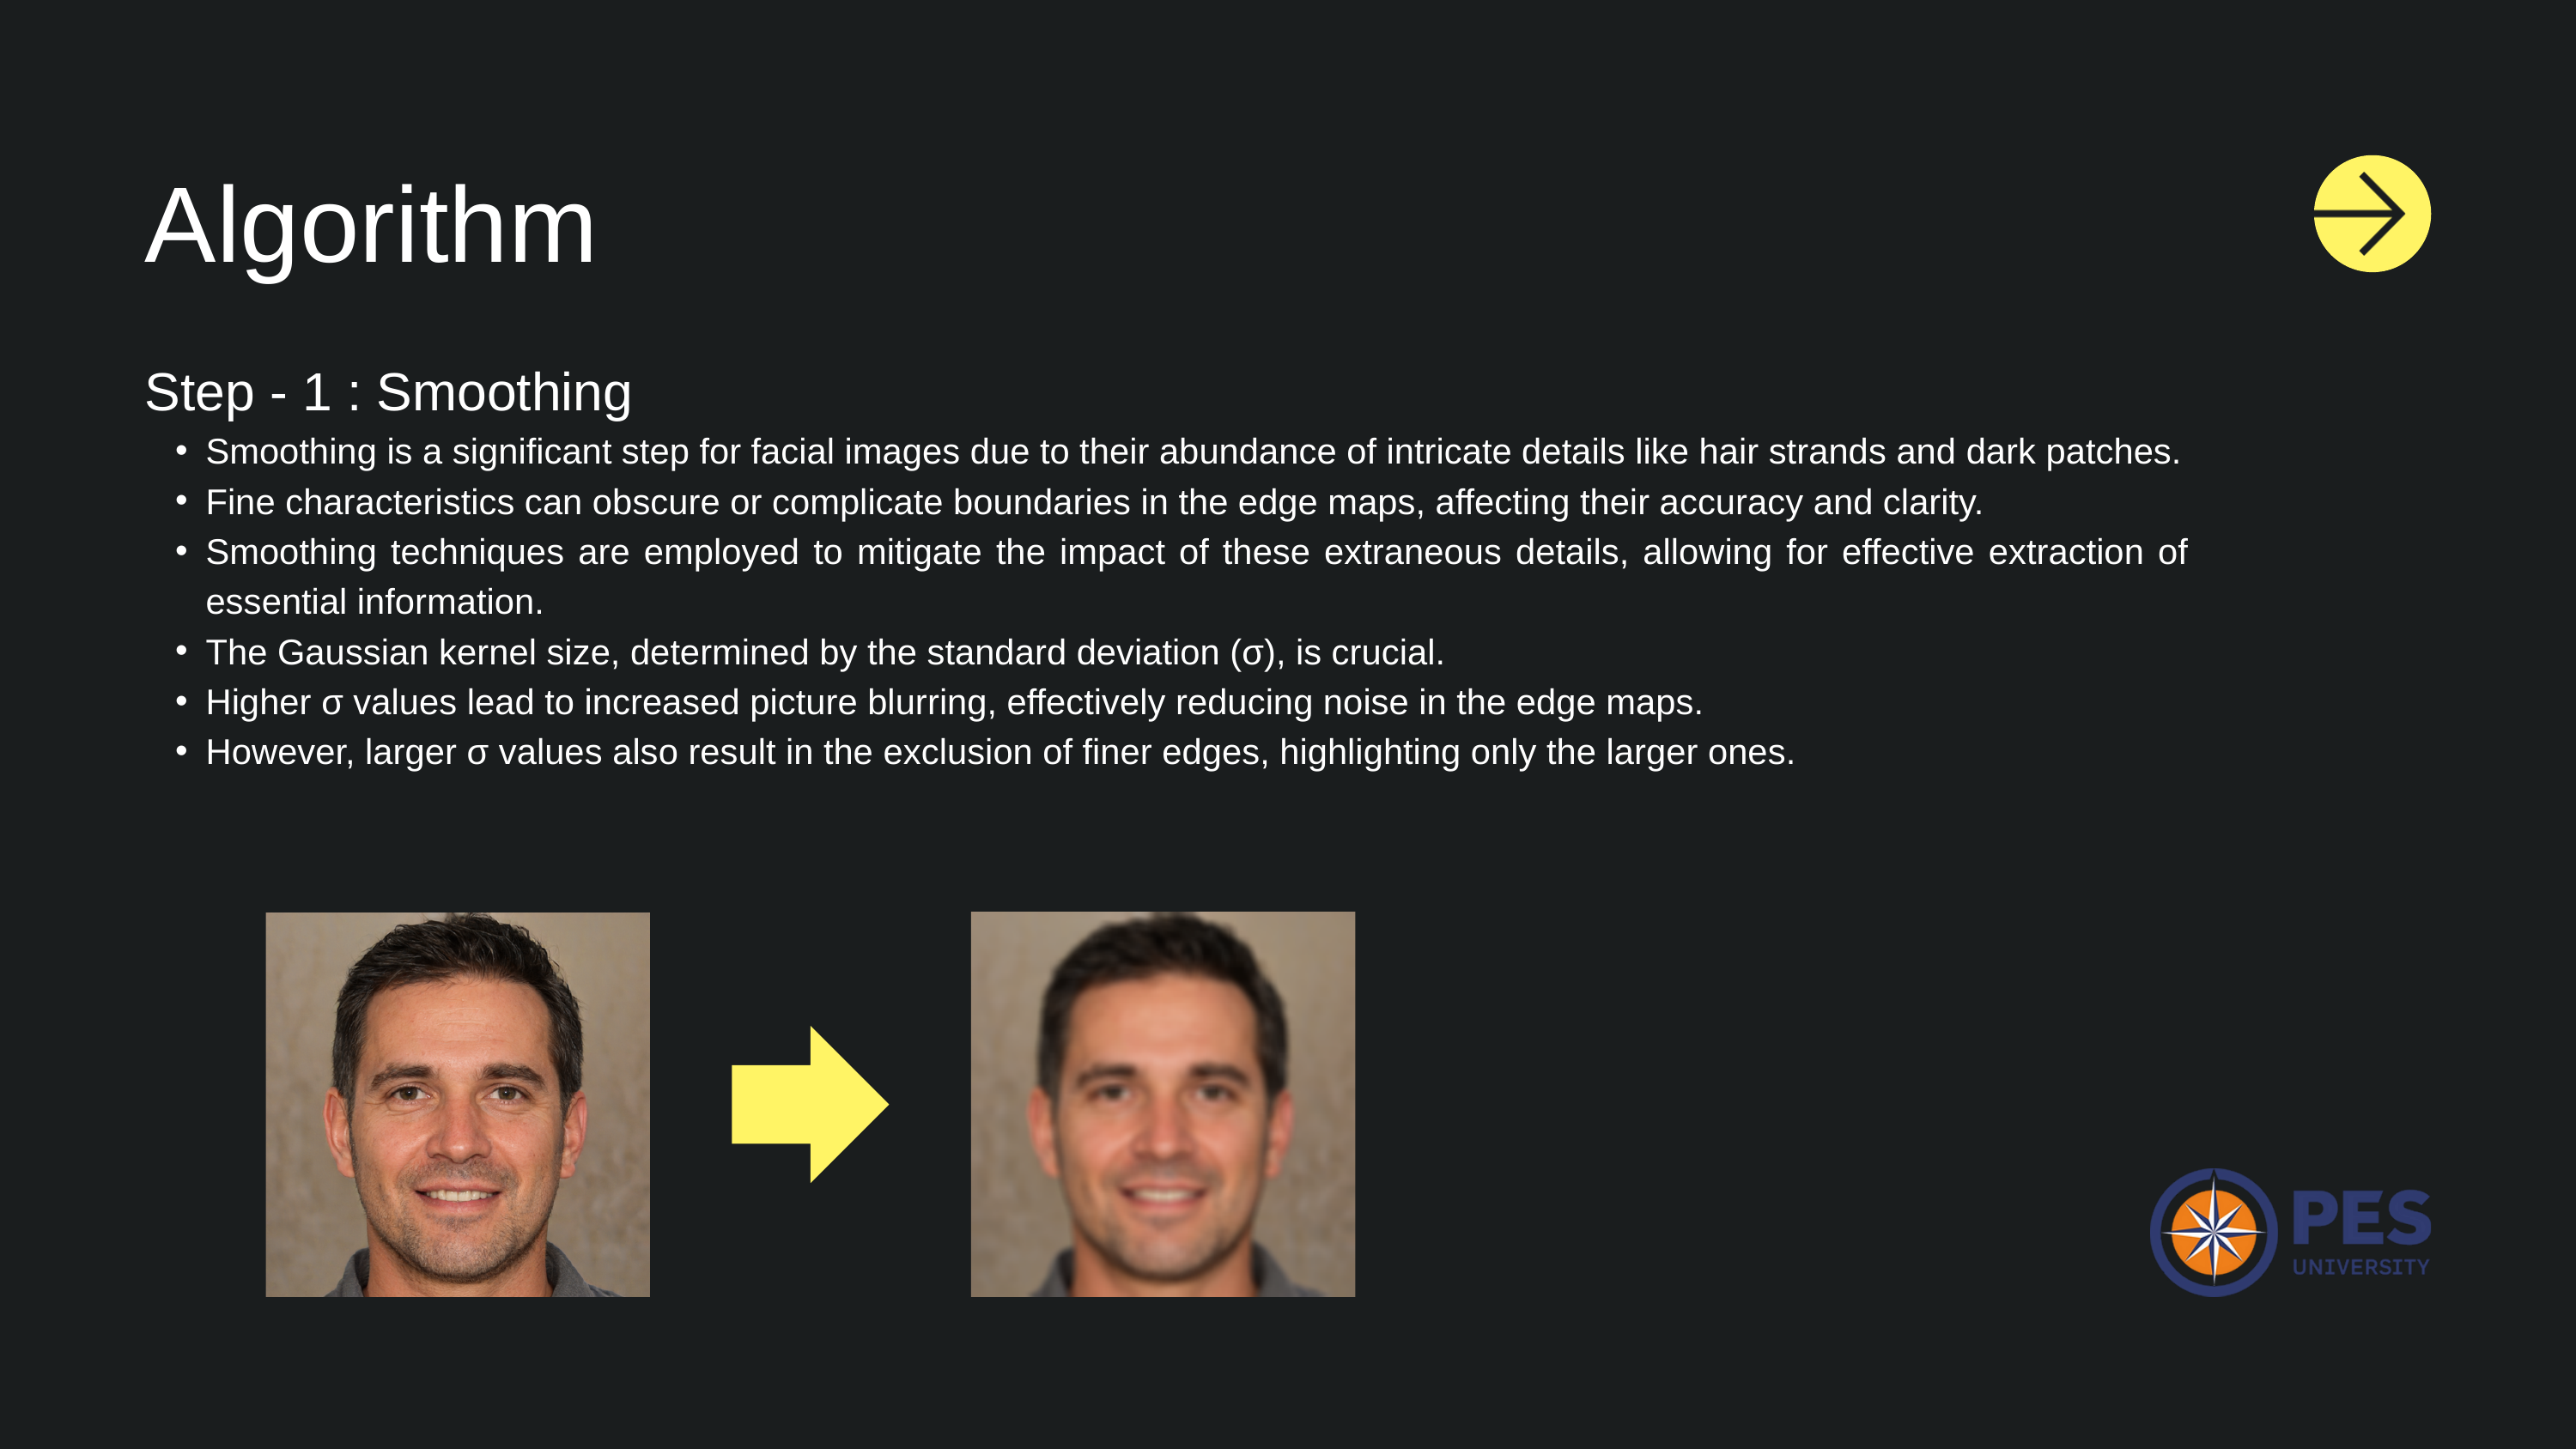

Algorithm
Step - 1 : Smoothing
Smoothing is a significant step for facial images due to their abundance of intricate details like hair strands and dark patches.
Fine characteristics can obscure or complicate boundaries in the edge maps, affecting their accuracy and clarity.
Smoothing techniques are employed to mitigate the impact of these extraneous details, allowing for effective extraction of essential information.
The Gaussian kernel size, determined by the standard deviation (σ), is crucial.
Higher σ values lead to increased picture blurring, effectively reducing noise in the edge maps.
However, larger σ values also result in the exclusion of finer edges, highlighting only the larger ones.